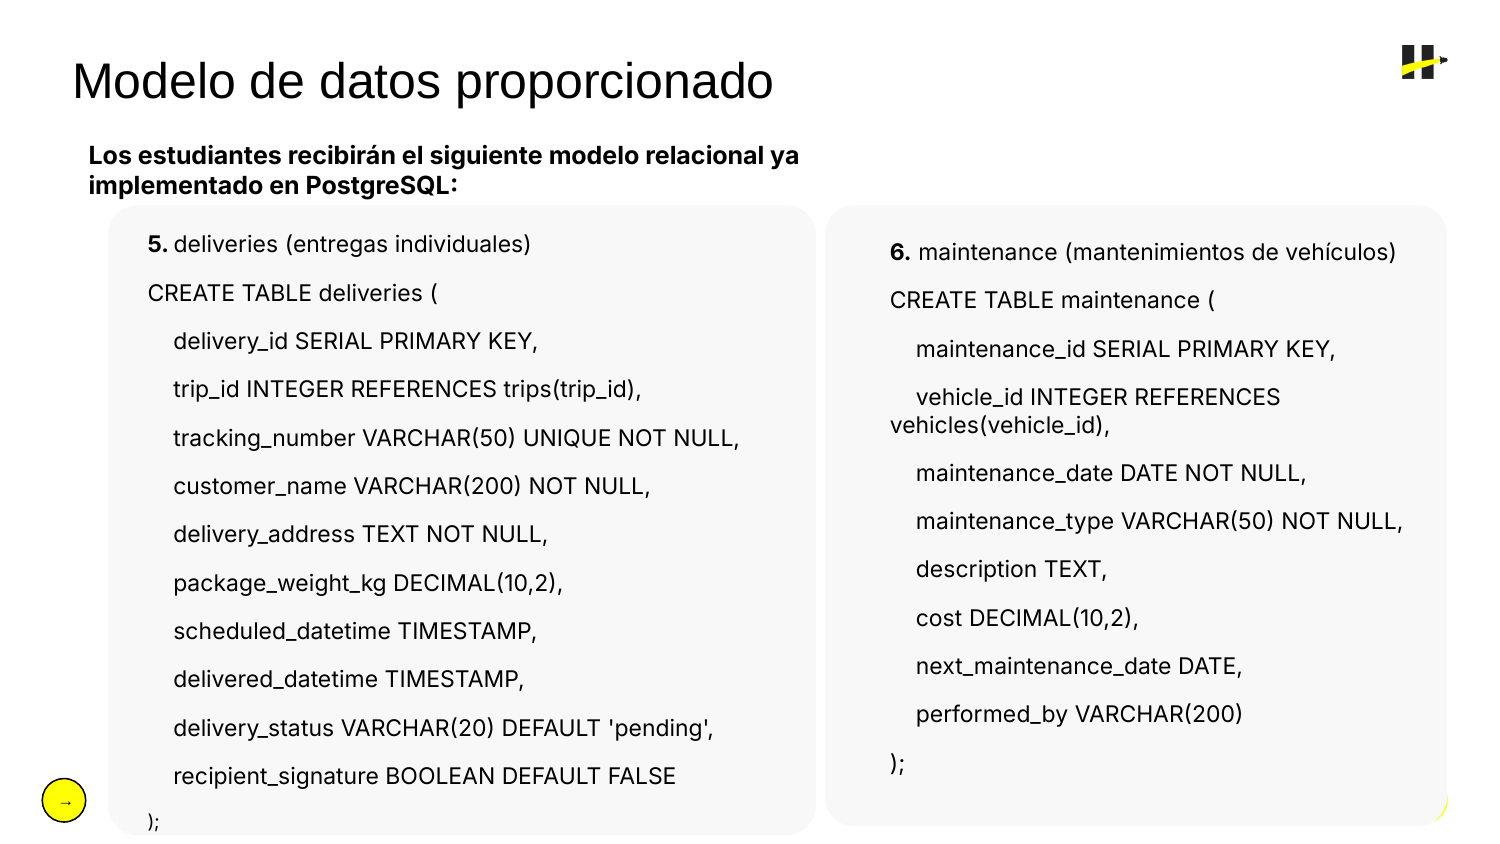

Modelo de datos proporcionado
Los estudiantes recibirán el siguiente modelo relacional ya implementado en PostgreSQL:

5. deliveries (entregas individuales)
CREATE TABLE deliveries (
    delivery_id SERIAL PRIMARY KEY,
    trip_id INTEGER REFERENCES trips(trip_id),
    tracking_number VARCHAR(50) UNIQUE NOT NULL,
    customer_name VARCHAR(200) NOT NULL,
    delivery_address TEXT NOT NULL,
    package_weight_kg DECIMAL(10,2),
    scheduled_datetime TIMESTAMP,
    delivered_datetime TIMESTAMP,
    delivery_status VARCHAR(20) DEFAULT 'pending',
    recipient_signature BOOLEAN DEFAULT FALSE
);

6. maintenance (mantenimientos de vehículos)
CREATE TABLE maintenance (
    maintenance_id SERIAL PRIMARY KEY,
    vehicle_id INTEGER REFERENCES vehicles(vehicle_id),
    maintenance_date DATE NOT NULL,
    maintenance_type VARCHAR(50) NOT NULL,
    description TEXT,
    cost DECIMAL(10,2),
    next_maintenance_date DATE,
    performed_by VARCHAR(200)
);